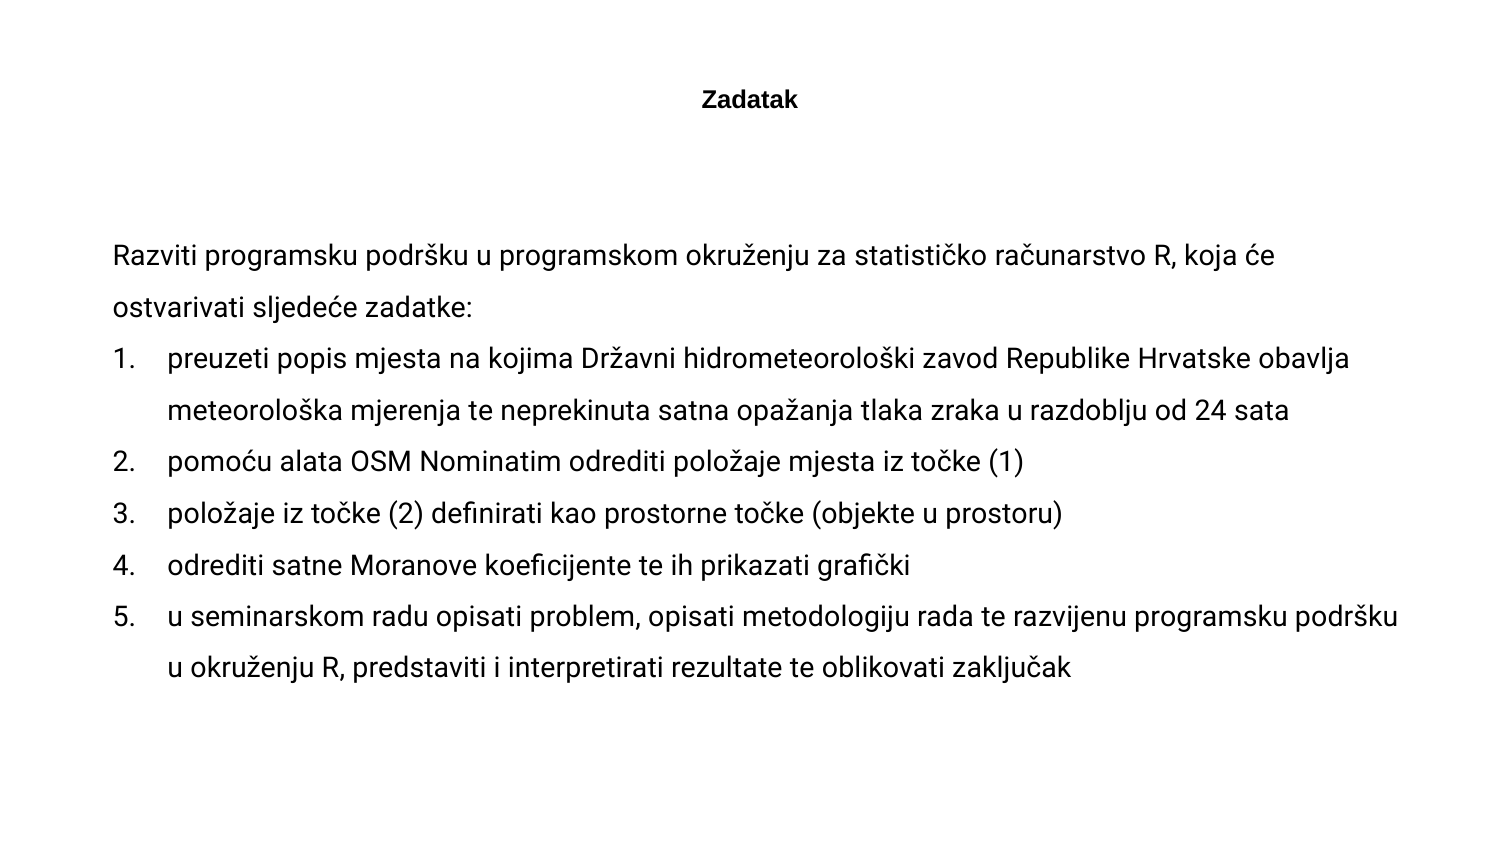

# Zadatak
Razviti programsku podršku u programskom okruženju za statističko računarstvo R, koja će
ostvarivati sljedeće zadatke:
preuzeti popis mjesta na kojima Državni hidrometeorološki zavod Republike Hrvatske obavlja meteorološka mjerenja te neprekinuta satna opažanja tlaka zraka u razdoblju od 24 sata
pomoću alata OSM Nominatim odrediti položaje mjesta iz točke (1)
položaje iz točke (2) definirati kao prostorne točke (objekte u prostoru)
odrediti satne Moranove koeficijente te ih prikazati grafički
u seminarskom radu opisati problem, opisati metodologiju rada te razvijenu programsku podršku u okruženju R, predstaviti i interpretirati rezultate te oblikovati zaključak